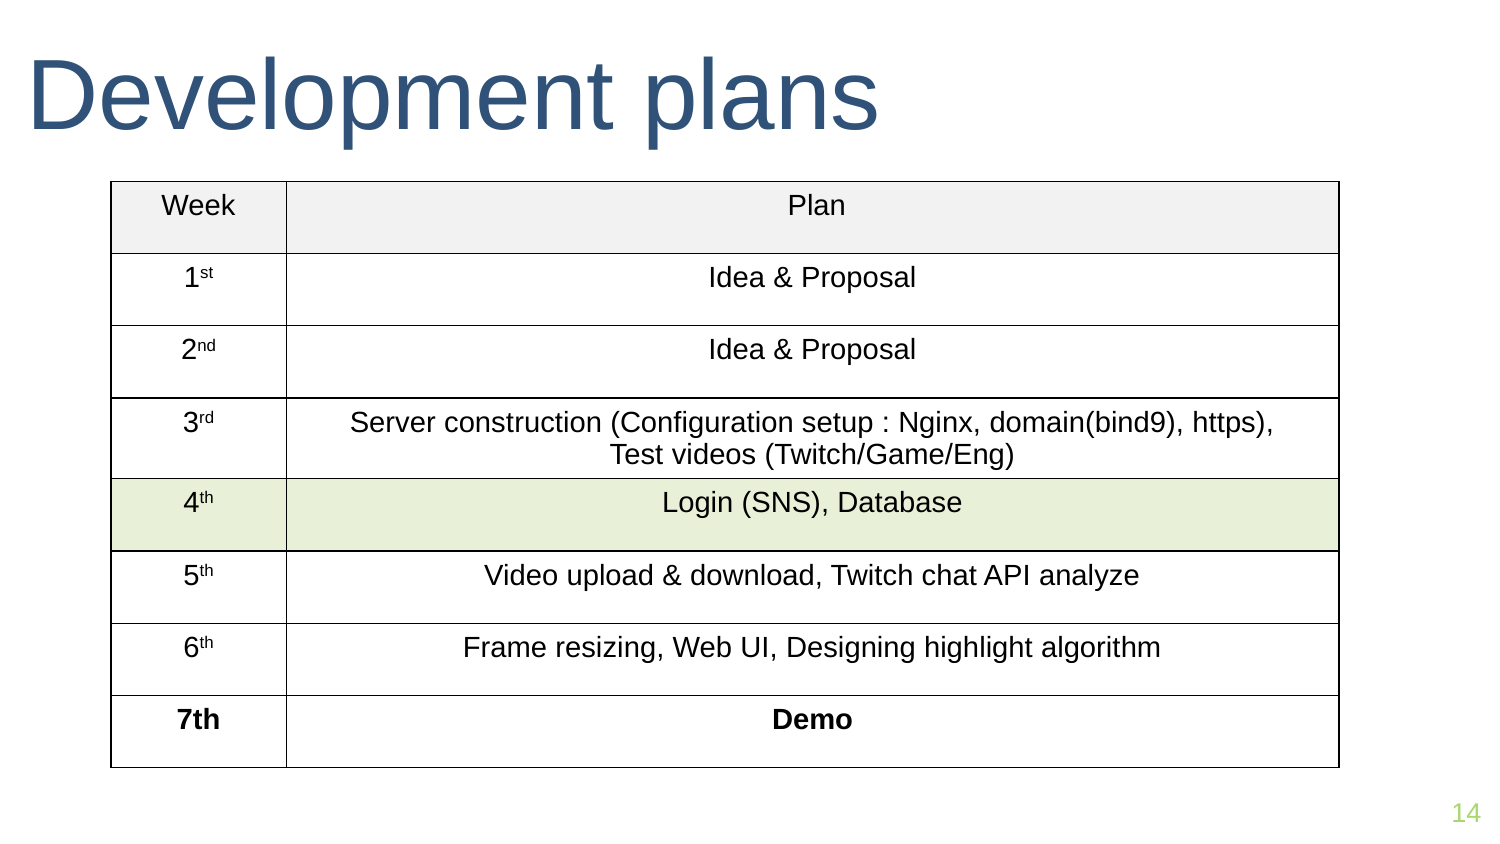

Development plans
| Week | Plan |
| --- | --- |
| 1st | Idea & Proposal |
| 2nd | Idea & Proposal |
| 3rd | Server construction (Configuration setup : Nginx, domain(bind9), https), Test videos (Twitch/Game/Eng) |
| 4th | Login (SNS), Database |
| 5th | Video upload & download, Twitch chat API analyze |
| 6th | Frame resizing, Web UI, Designing highlight algorithm |
| 7th | Demo |
14